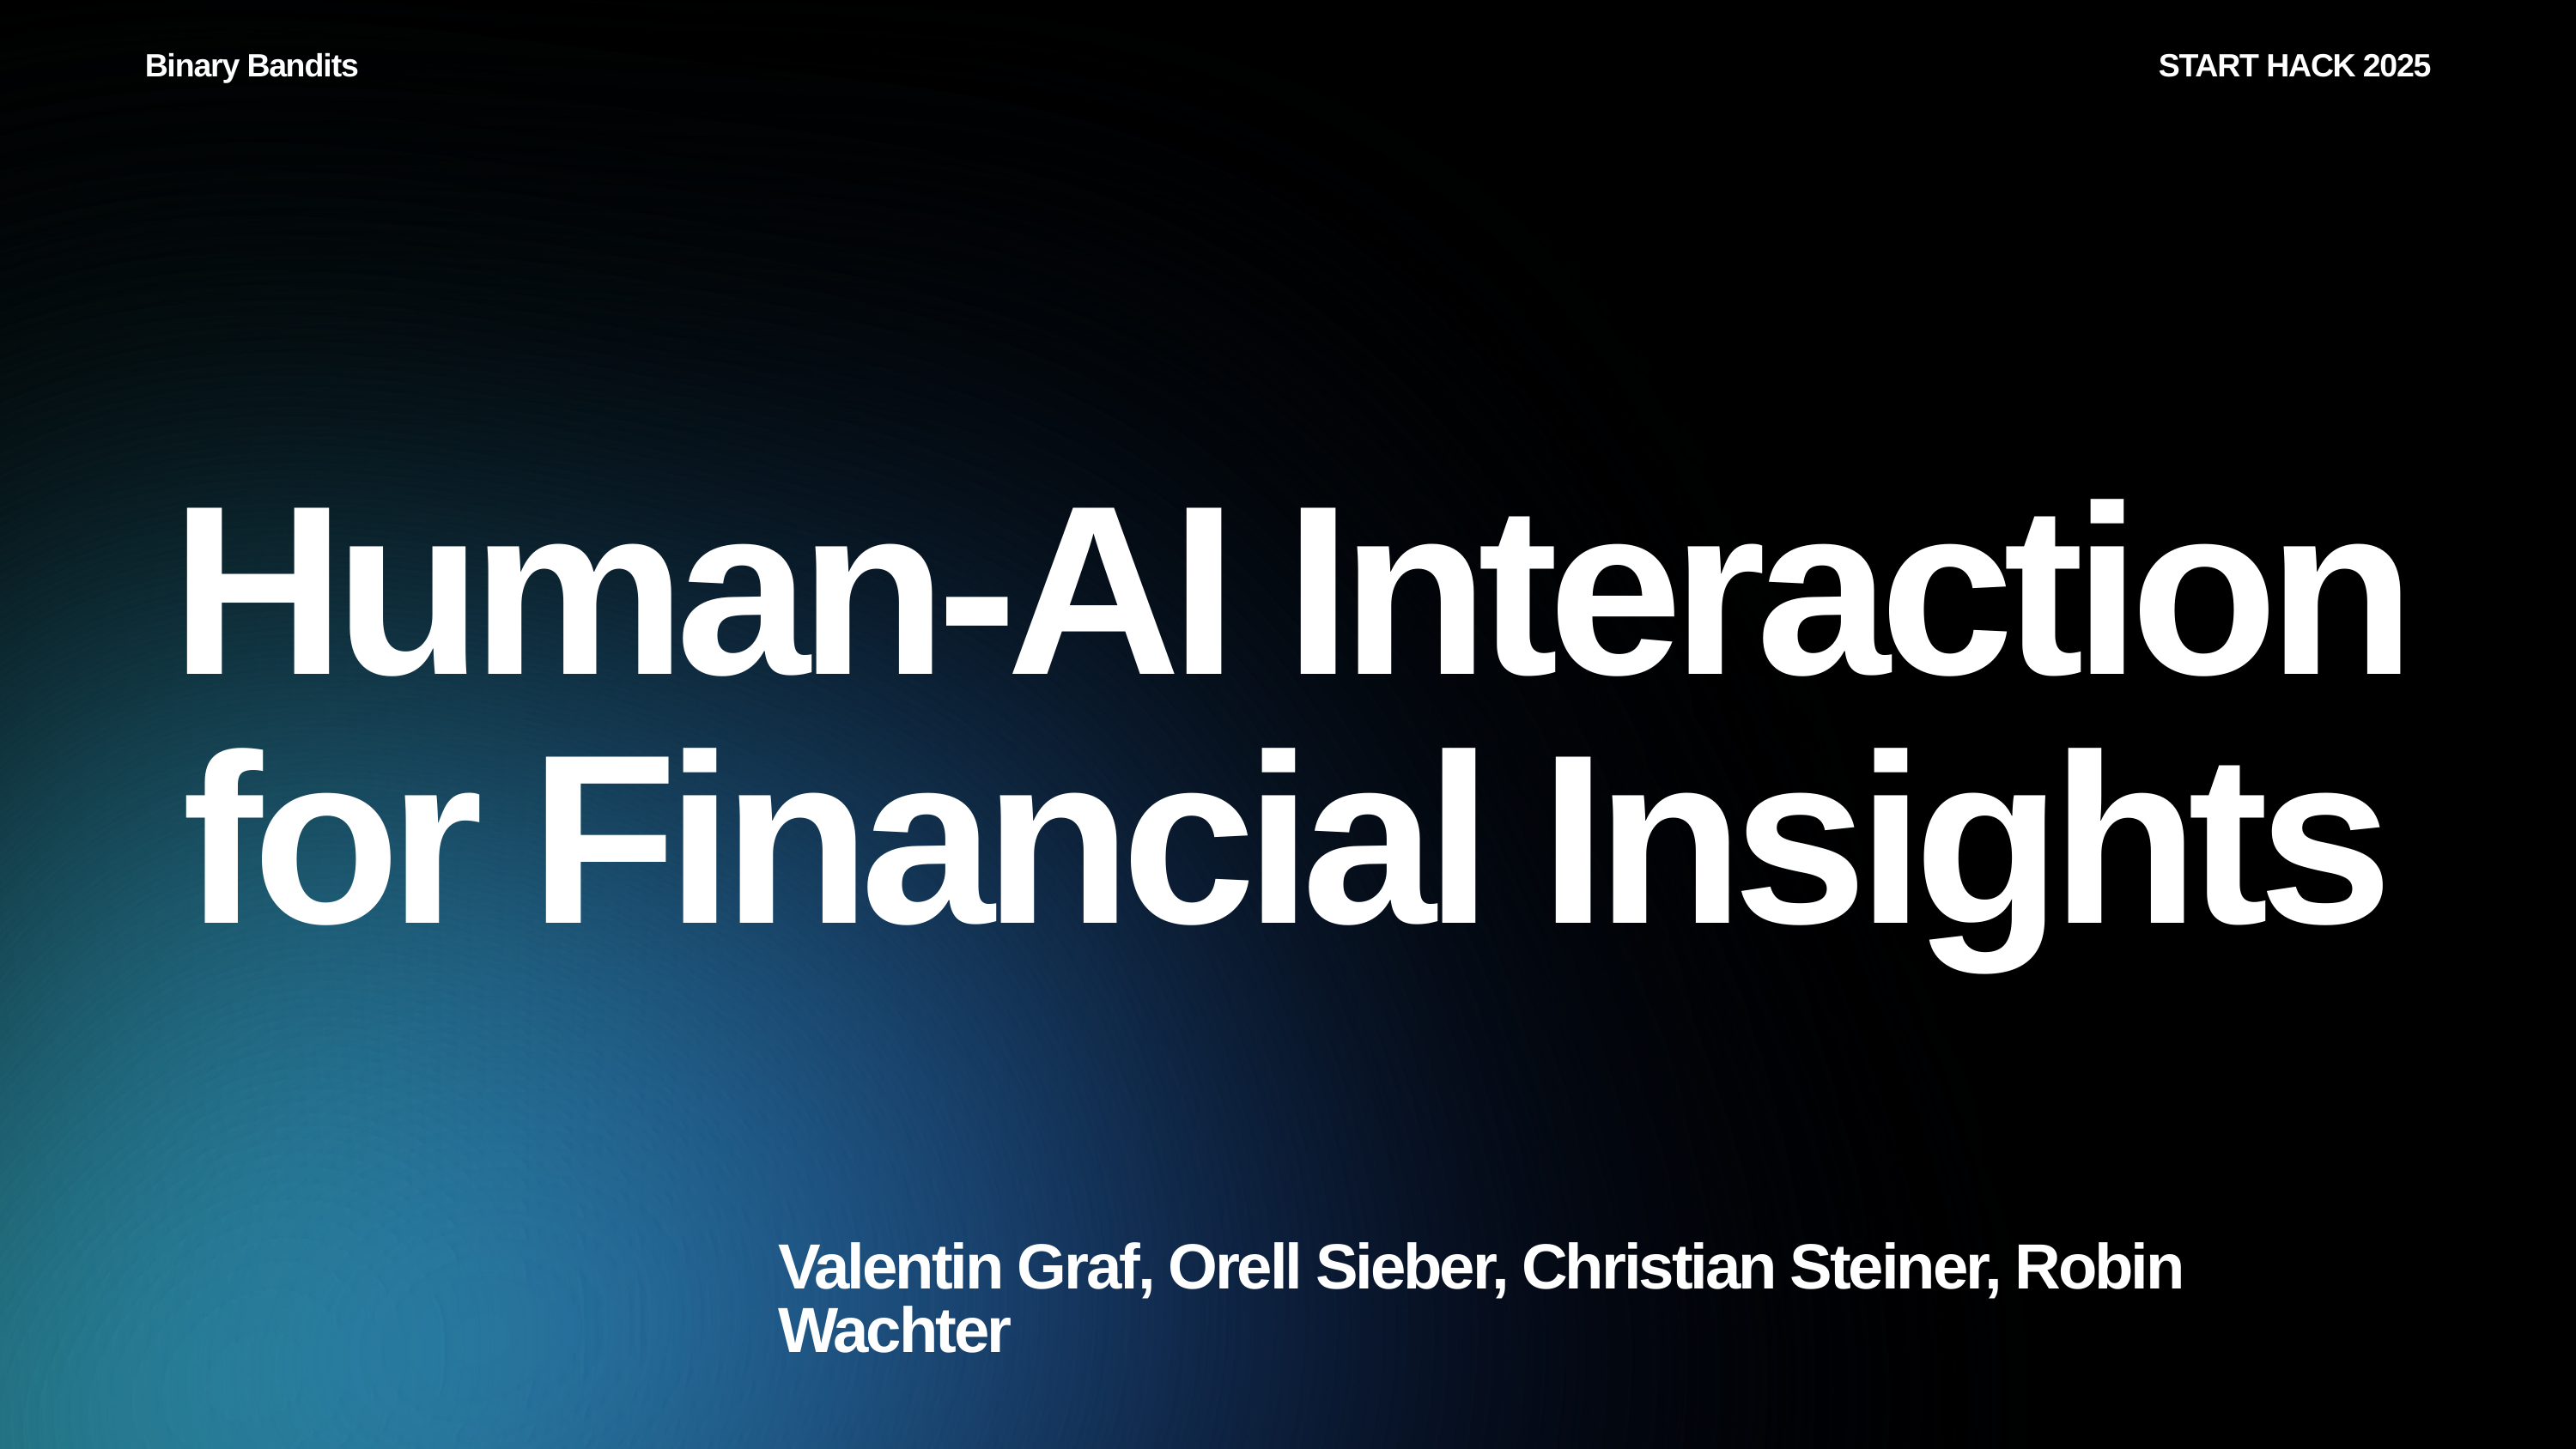

Binary Bandits

START HACK 2025
Human-AI Interaction for Financial Insights
Valentin Graf, Orell Sieber, Christian Steiner, Robin Wachter